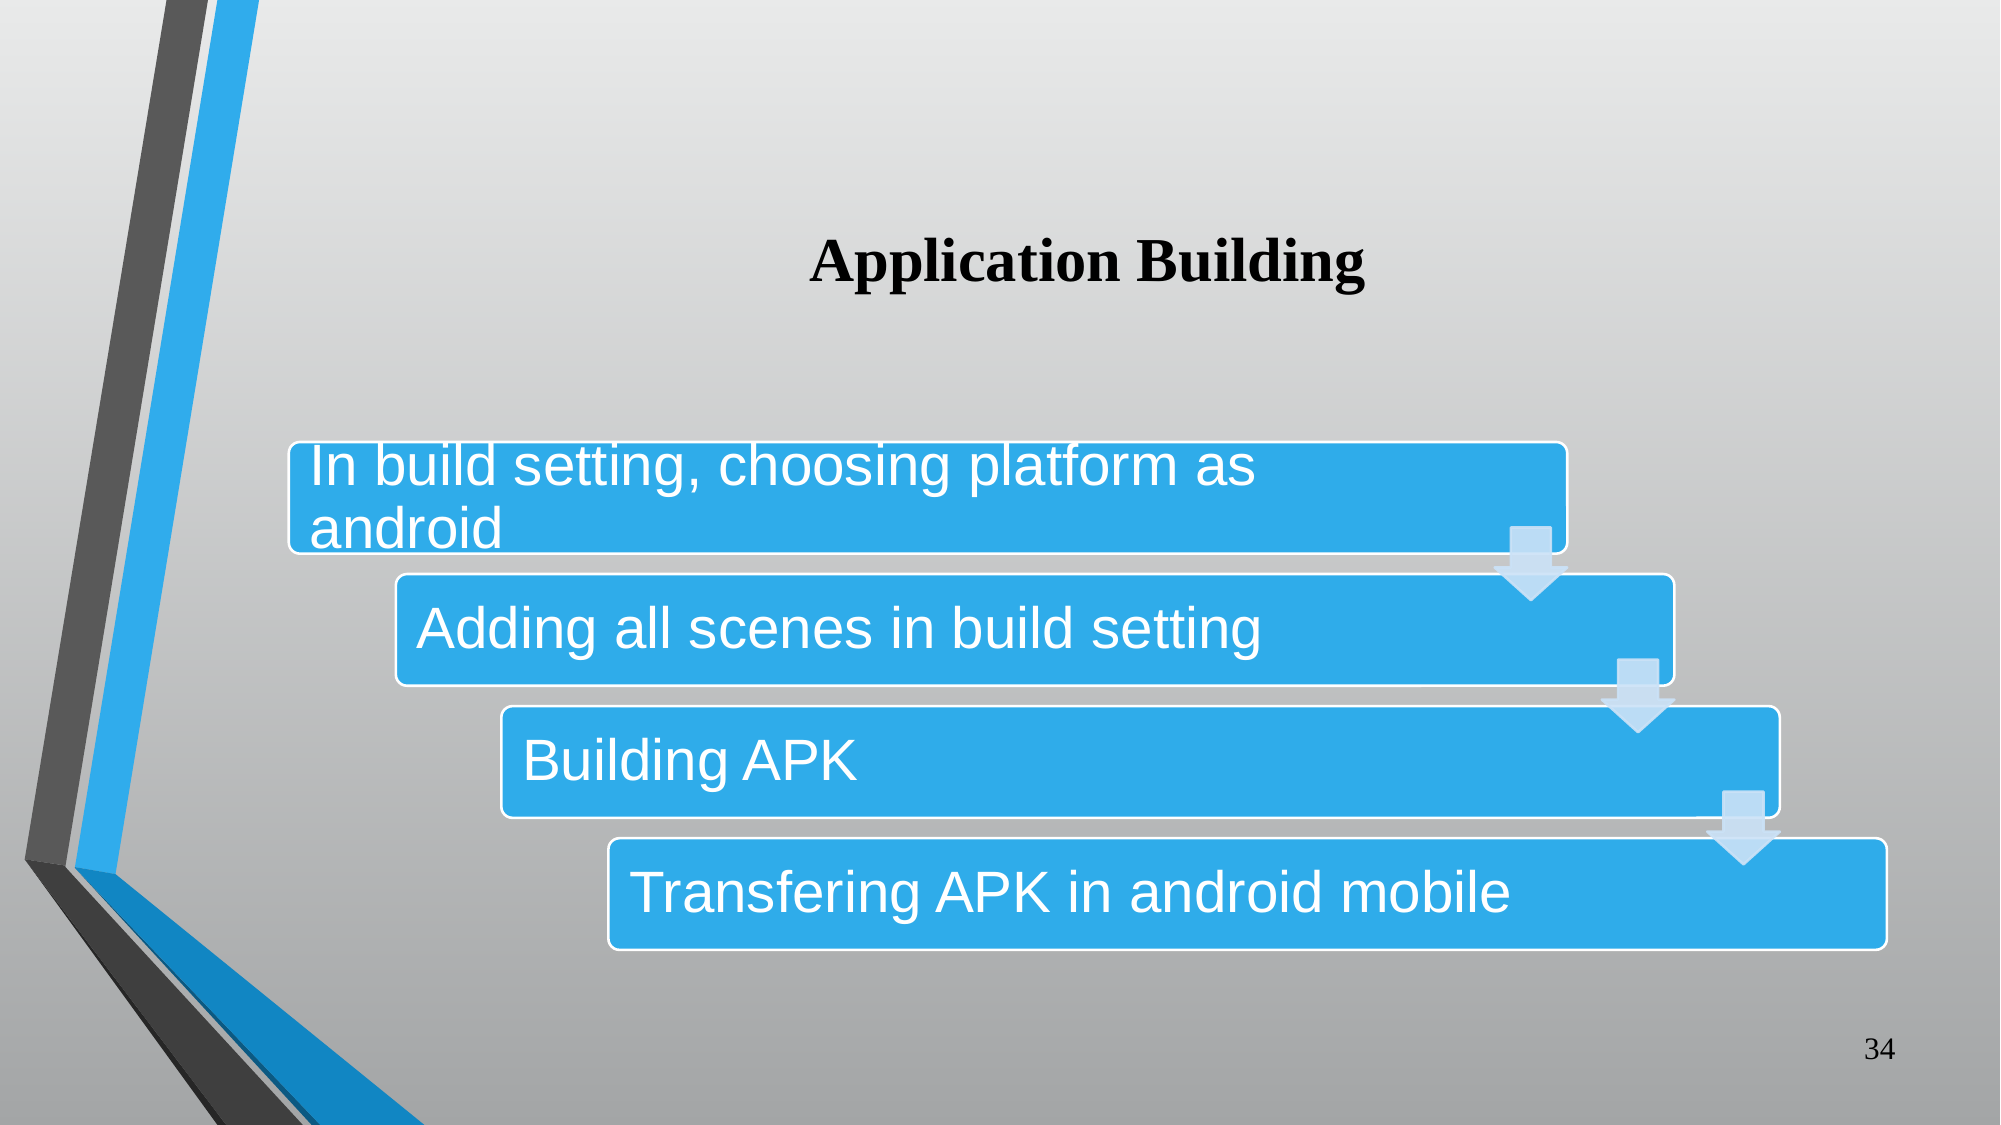

# Application Building

In build setting, choosing platform as android

Adding all scenes in build setting

Building APK

Transfering APK in android mobile
34